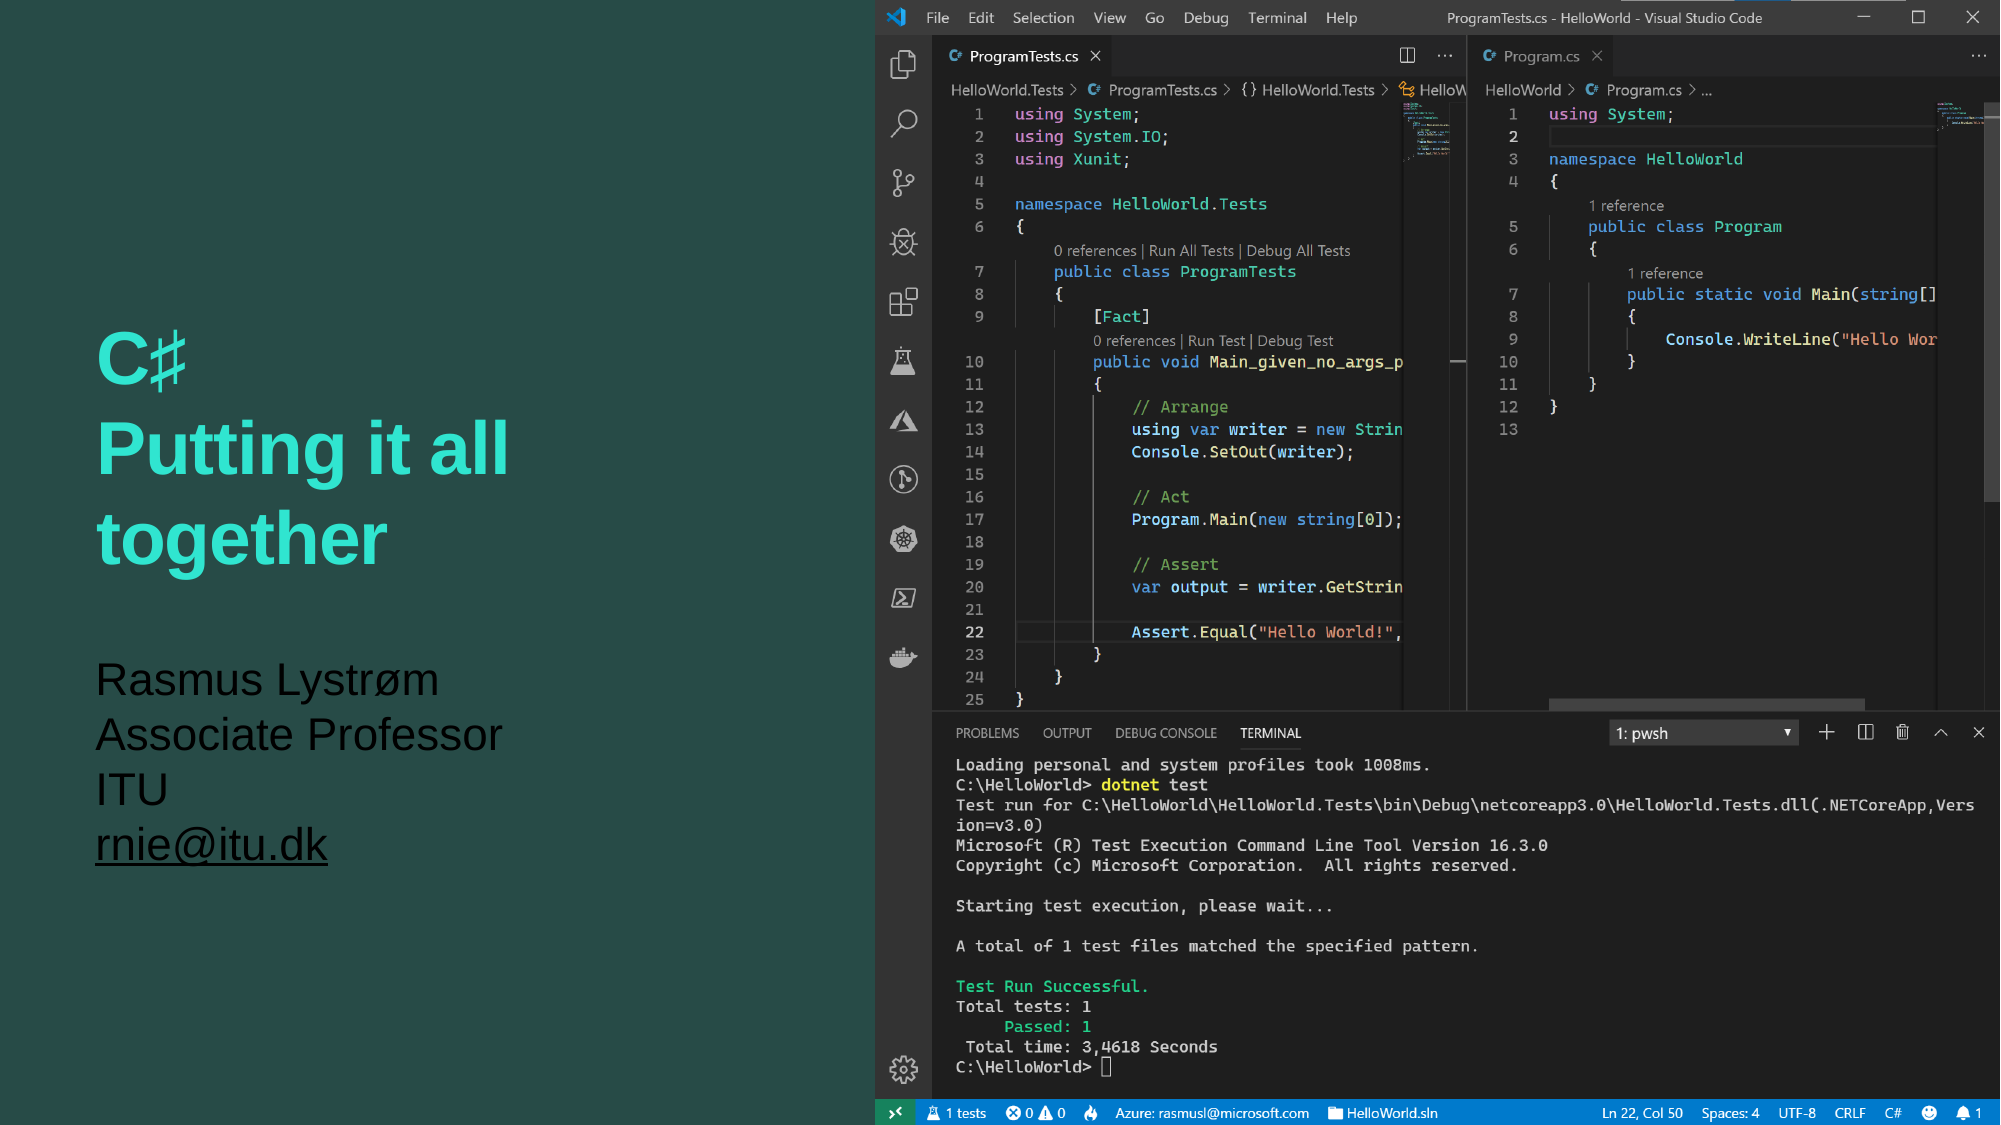

# C♯ Putting it all together
Rasmus Lystrøm
Associate Professor
ITU
rnie@itu.dk